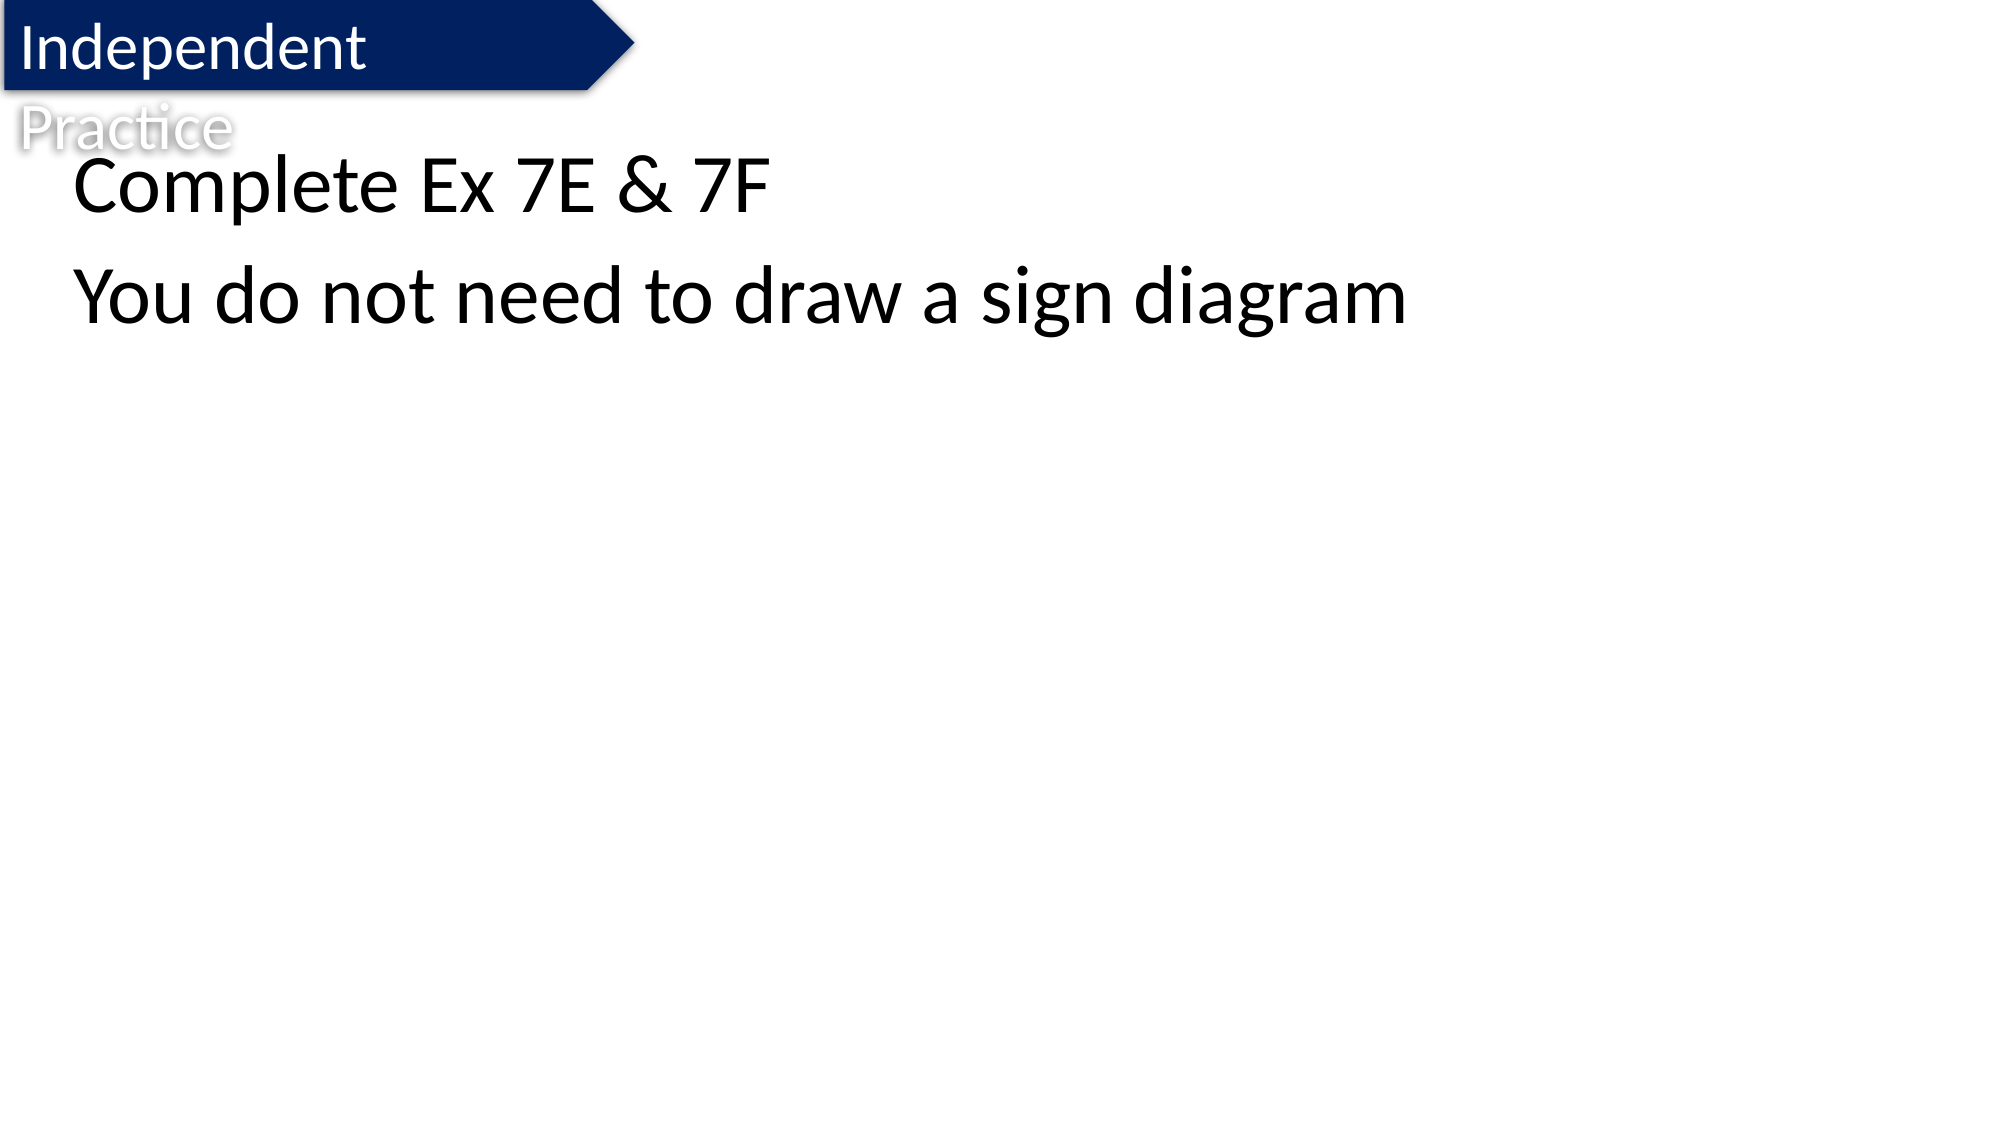

Independent Practice
Complete Ex 7E & 7F
You do not need to draw a sign diagram